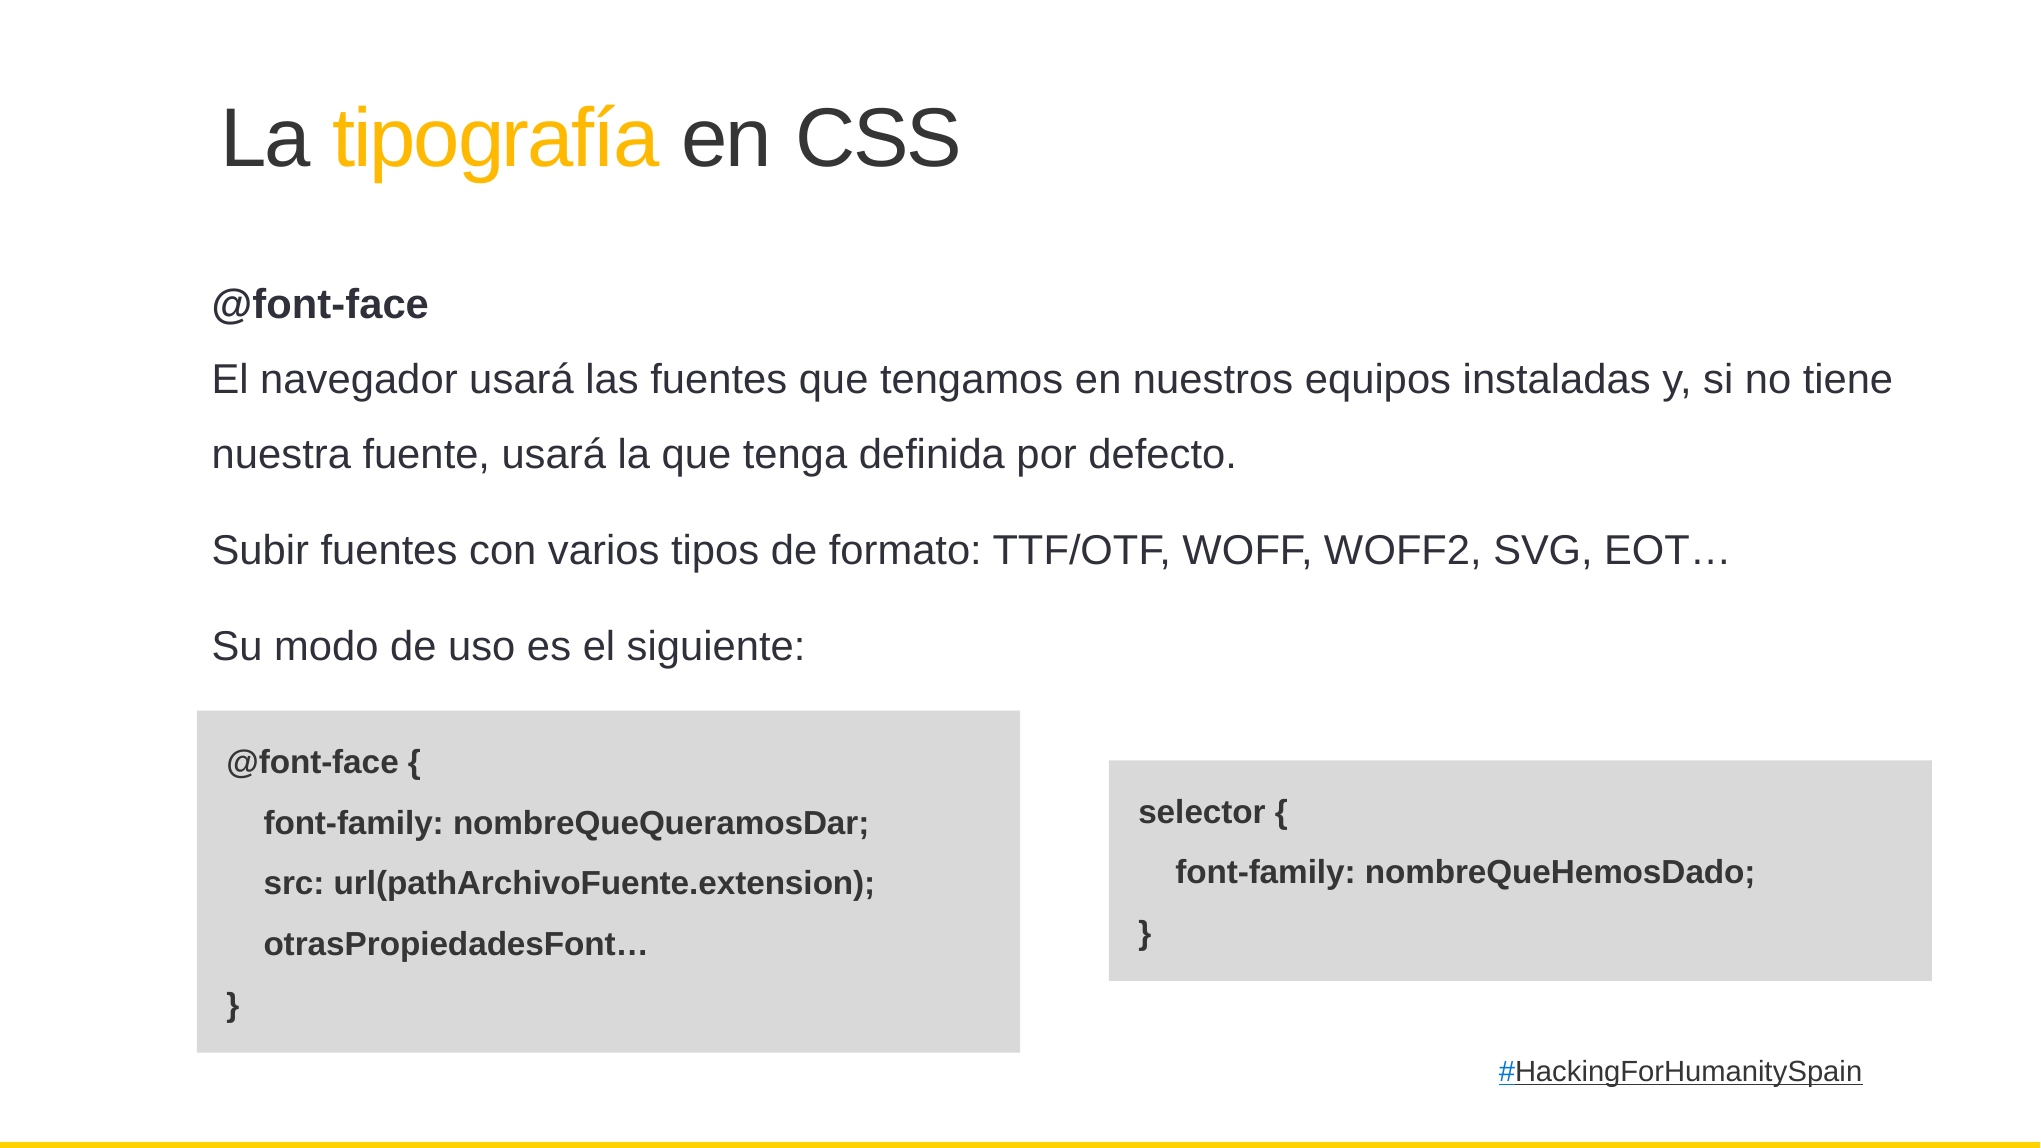

La tipografía en CSS
@font-face
El navegador usará las fuentes que tengamos en nuestros equipos instaladas y, si no tiene nuestra fuente, usará la que tenga definida por defecto.
Subir fuentes con varios tipos de formato: TTF/OTF, WOFF, WOFF2, SVG, EOT…
Su modo de uso es el siguiente:
@font-face {
    font-family: nombreQueQueramosDar;
    src: url(pathArchivoFuente.extension);
    otrasPropiedadesFont…
}
selector {
    font-family: nombreQueHemosDado;
}
#HackingForHumanitySpain